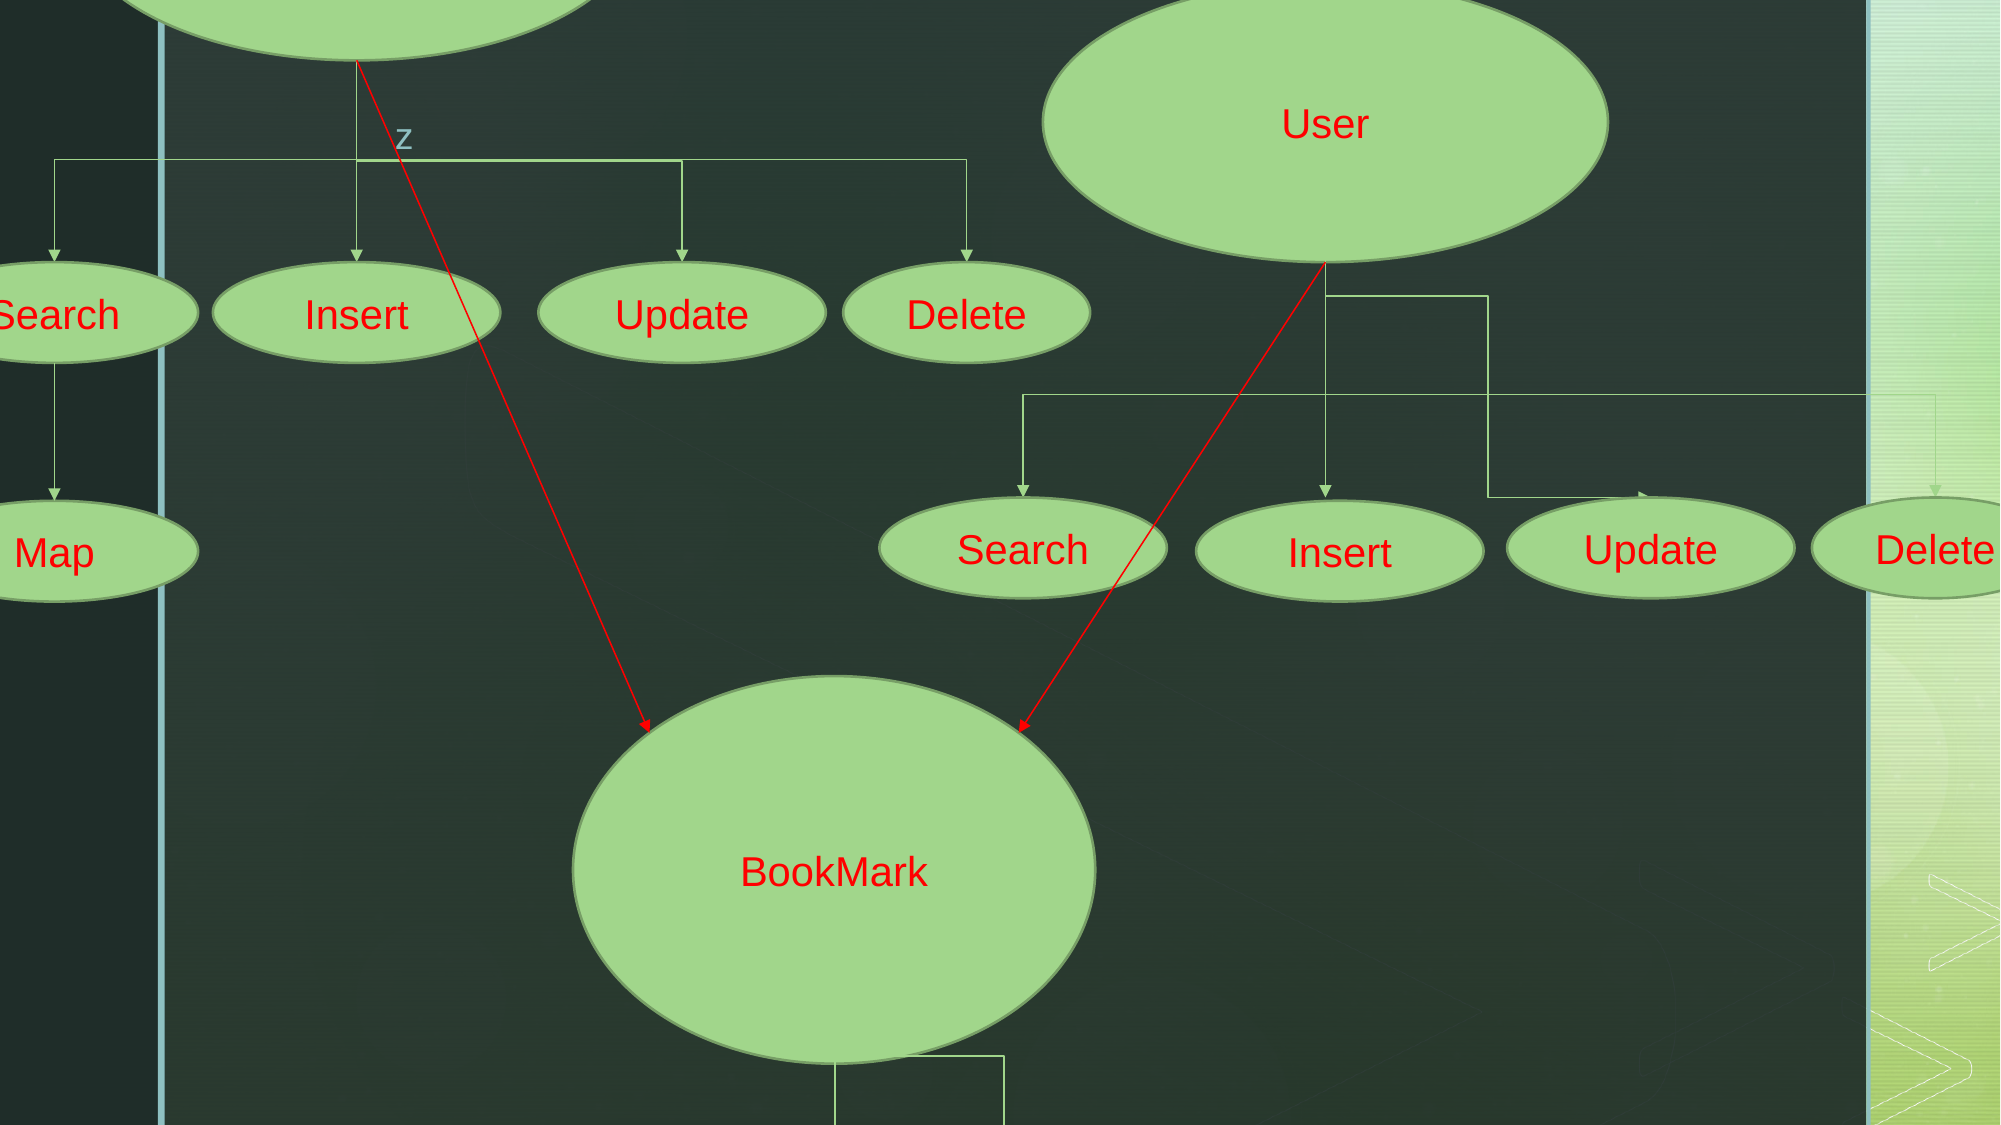

Market
Search
Insert
Update
Delete
Map
User
Search
Update
Delete
Insert
BookMark
Search
Insert
Update
Delete